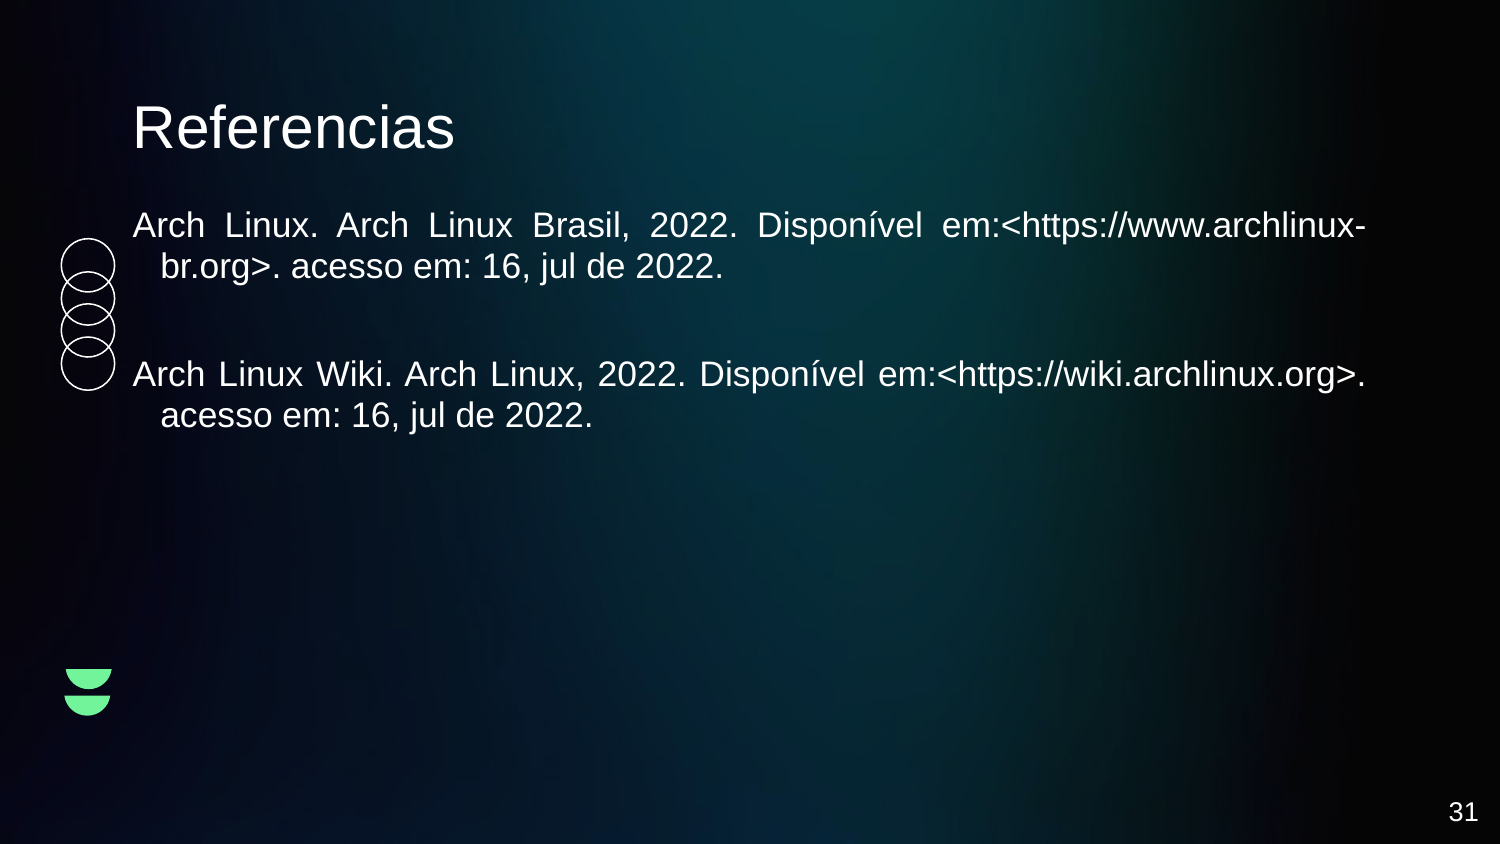

# Referencias
Arch Linux. Arch Linux Brasil, 2022. Disponível em:<https://www.archlinux-br.org>. acesso em: 16, jul de 2022.

Arch Linux Wiki. Arch Linux, 2022. Disponível em:<https://wiki.archlinux.org>. acesso em: 16, jul de 2022.

31